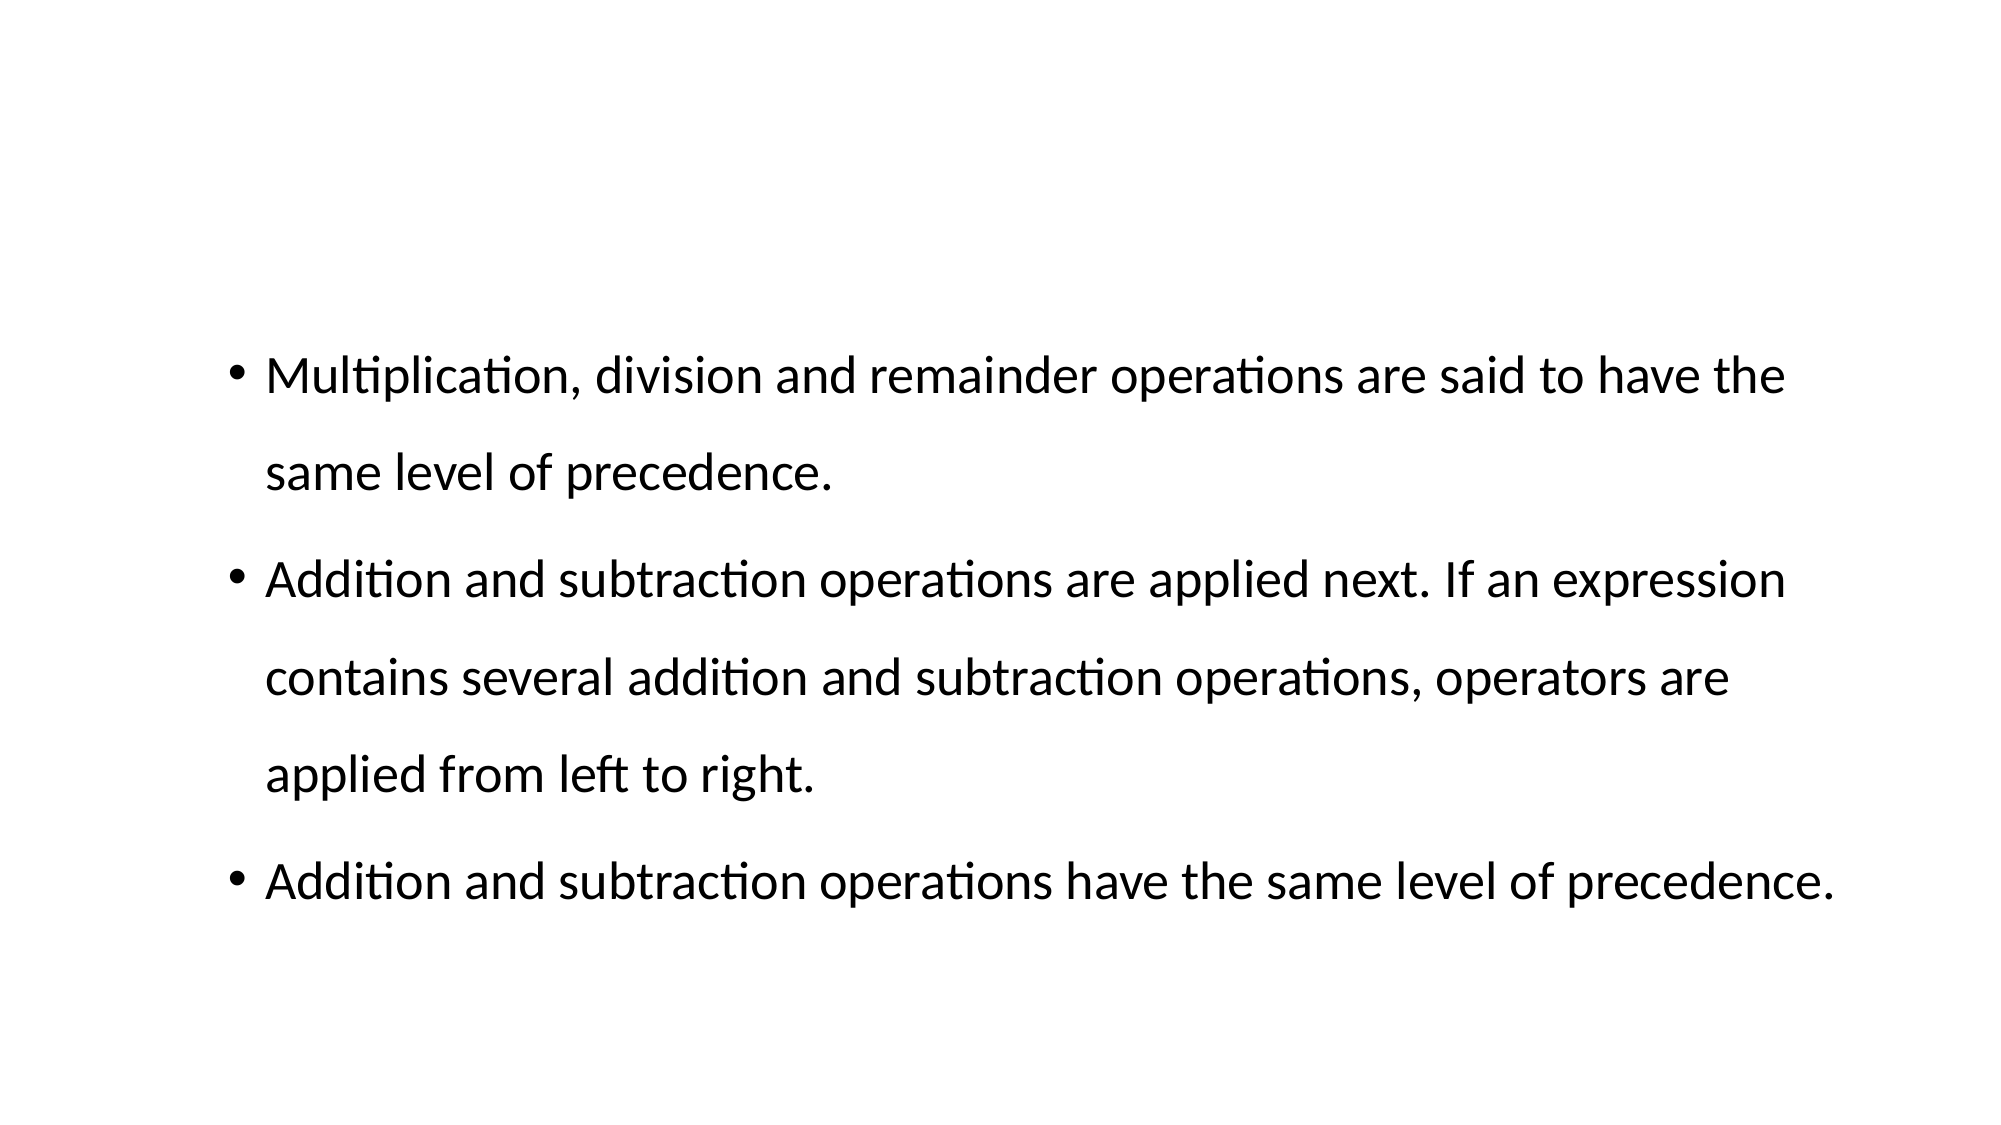

#
Multiplication, division and remainder operations are said to have the same level of precedence.
Addition and subtraction operations are applied next. If an expression contains several addition and subtraction operations, operators are applied from left to right.
Addition and subtraction operations have the same level of precedence.